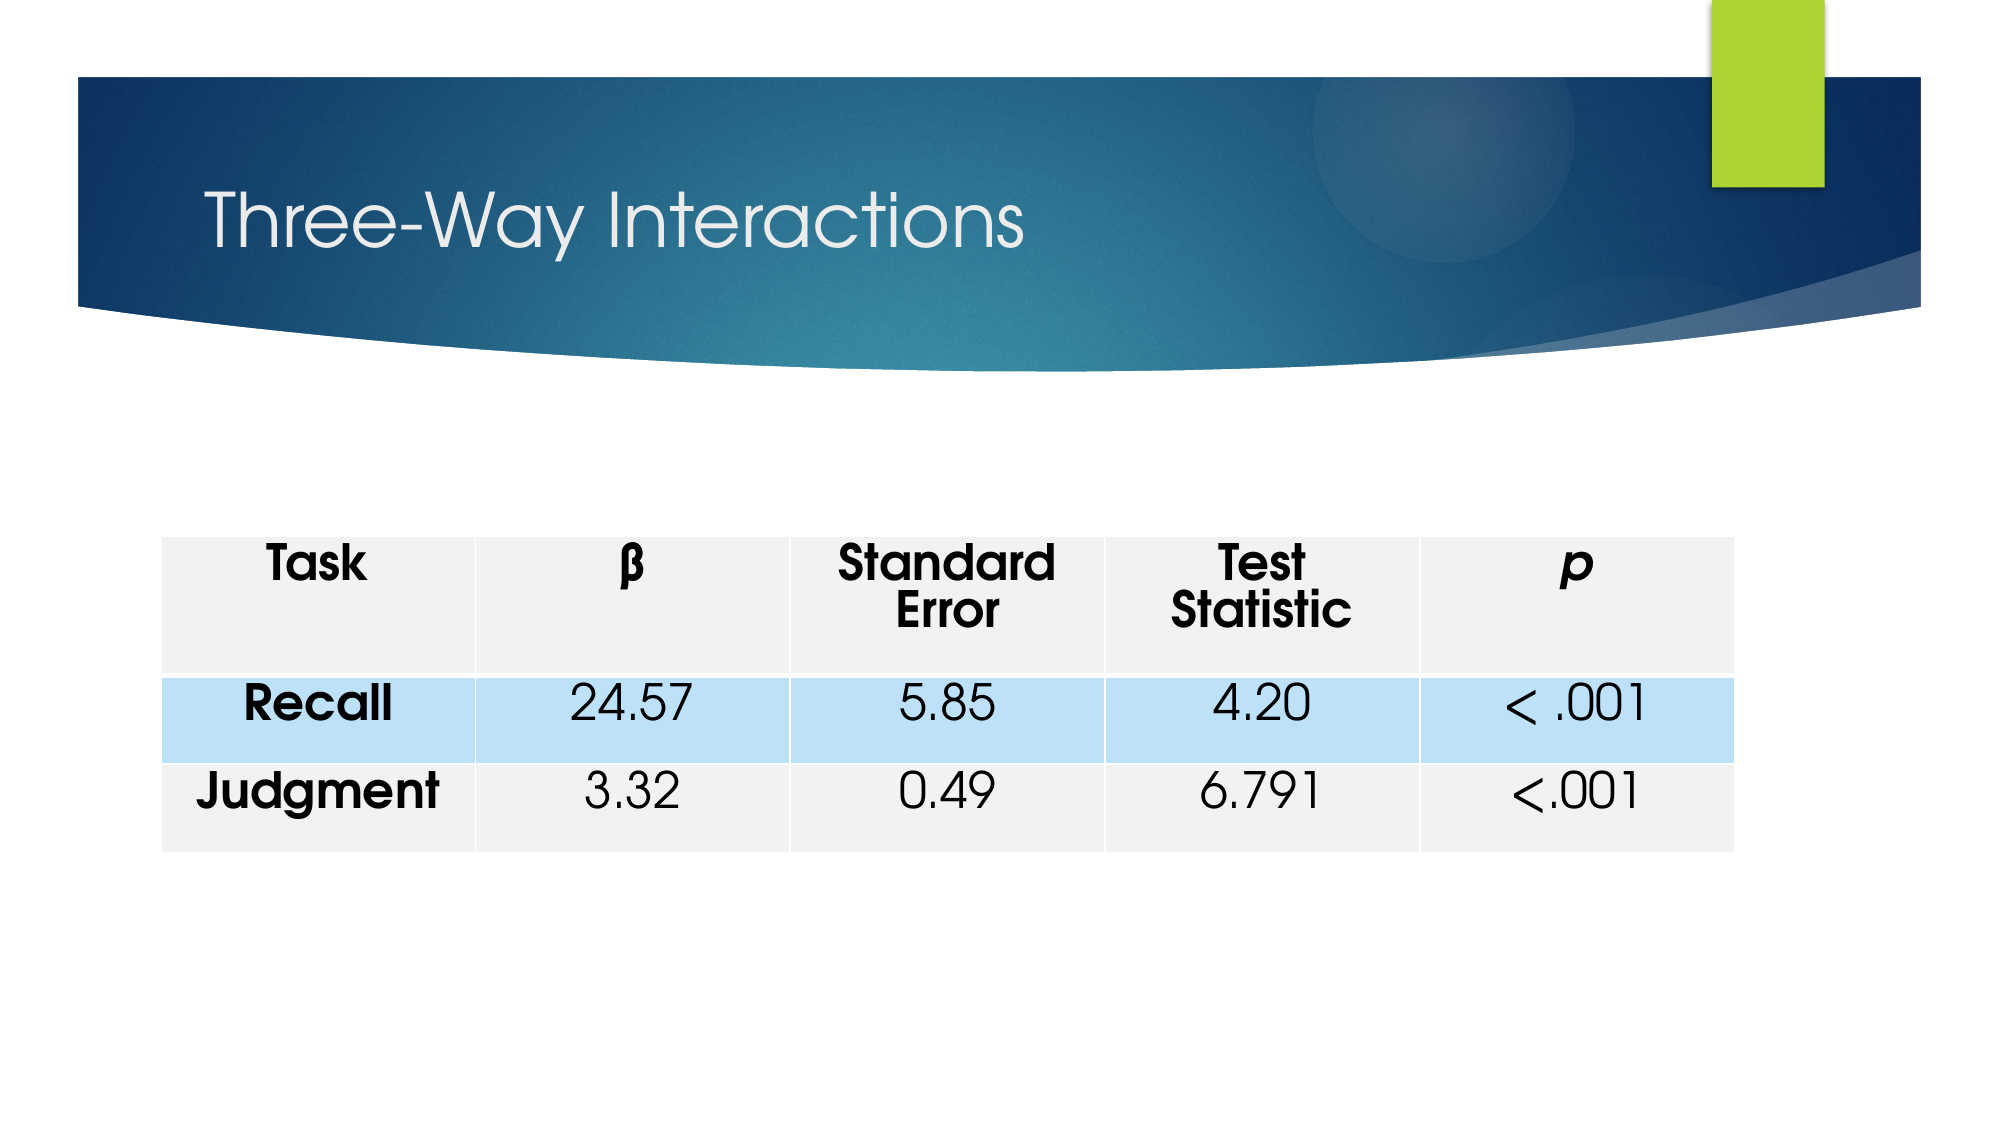

# Three-Way Interactions
| Task | β | Standard Error | Test Statistic | p |
| --- | --- | --- | --- | --- |
| Recall | 24.57 | 5.85 | 4.20 | < .001 |
| Judgment | 3.32 | 0.49 | 6.791 | <.001 |